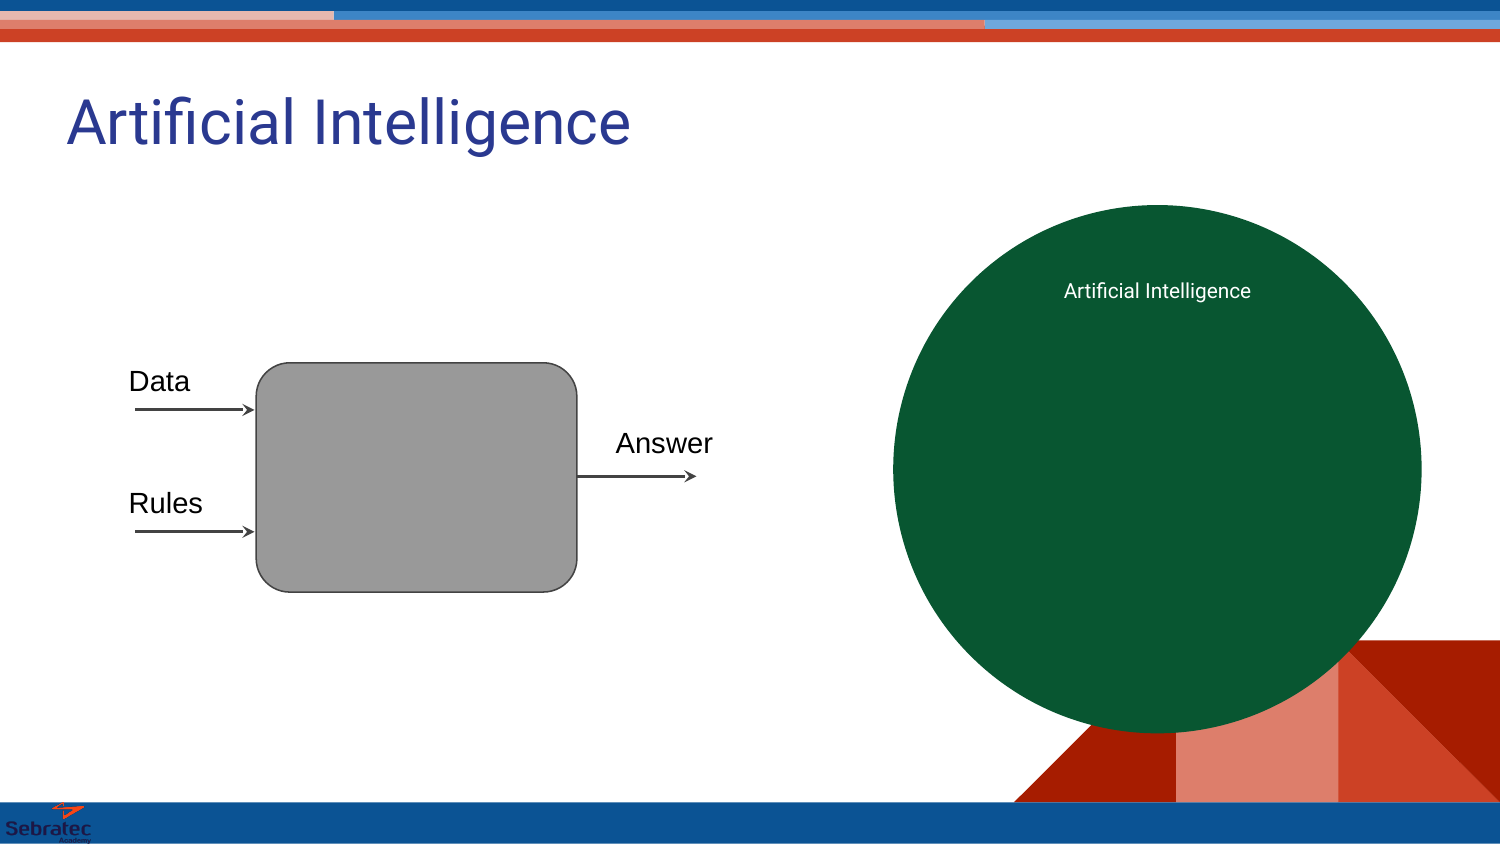

# Artificial Intelligence

Artificial Intelligence
Data

Answer
Rules